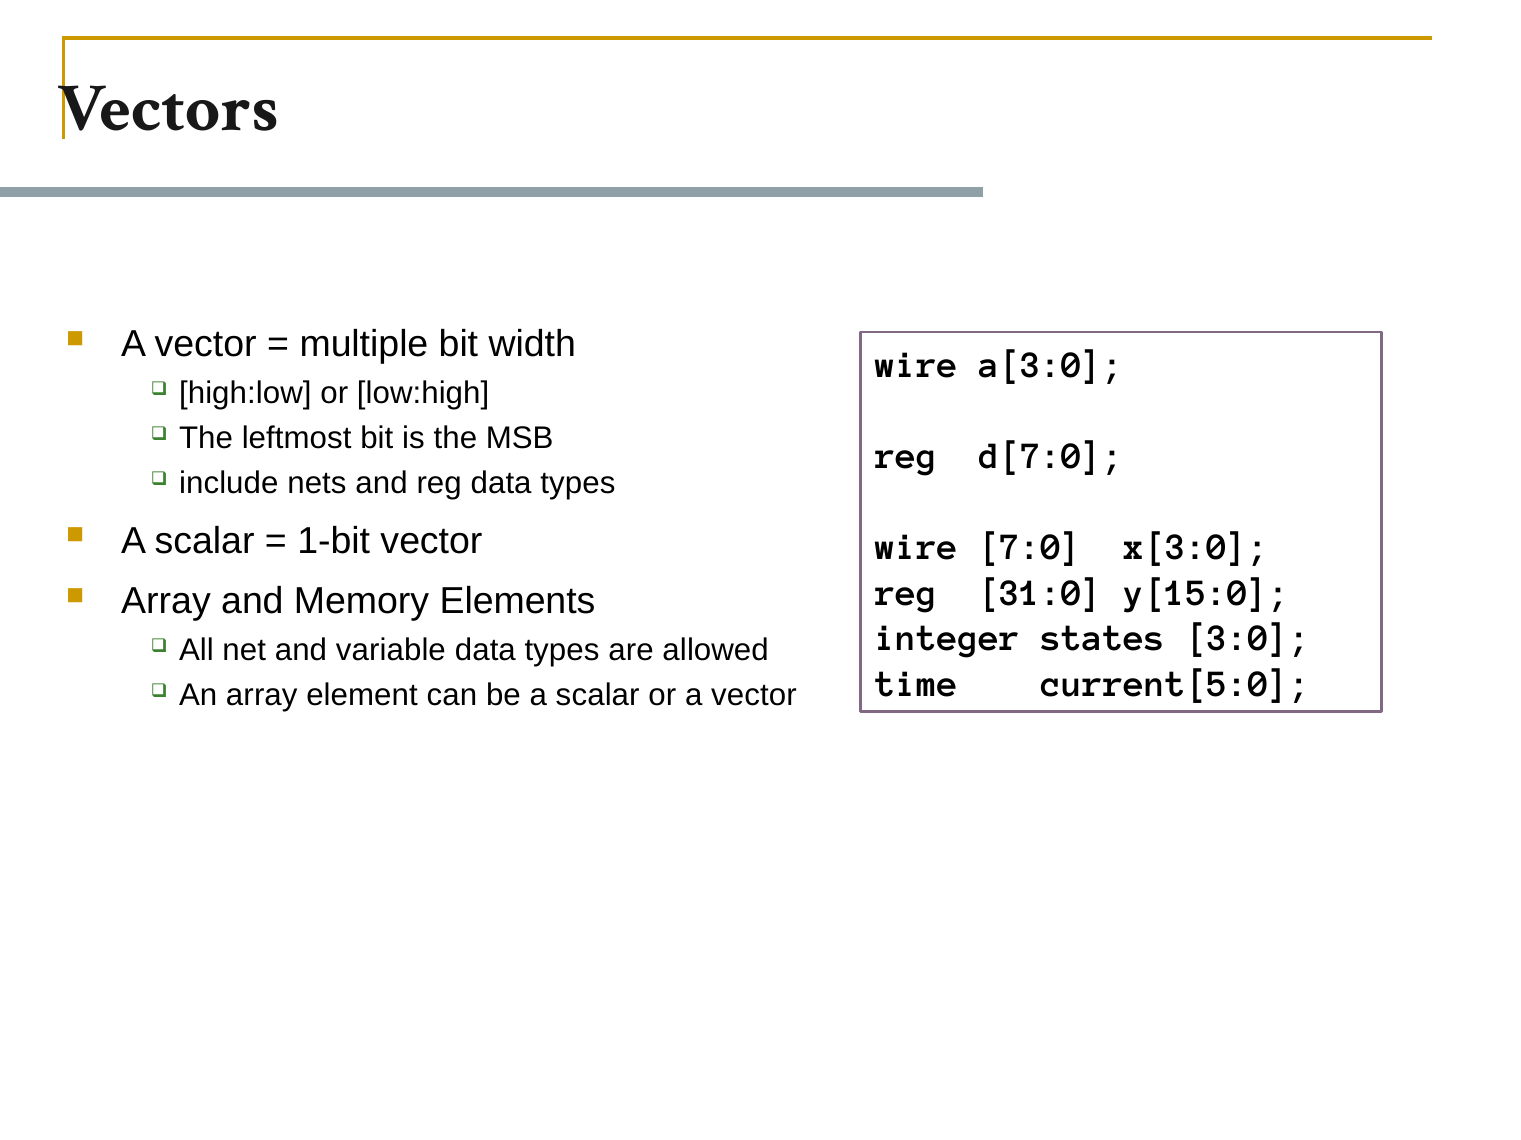

# Vectors
A vector = multiple bit width
[high:low] or [low:high]
The leftmost bit is the MSB
include nets and reg data types
A scalar = 1-bit vector
Array and Memory Elements
All net and variable data types are allowed
An array element can be a scalar or a vector

wire a[3:0];
reg  d[7:0];
wire [7:0]  x[3:0];
reg  [31:0] y[15:0];
integer states [3:0];
time    current[5:0];